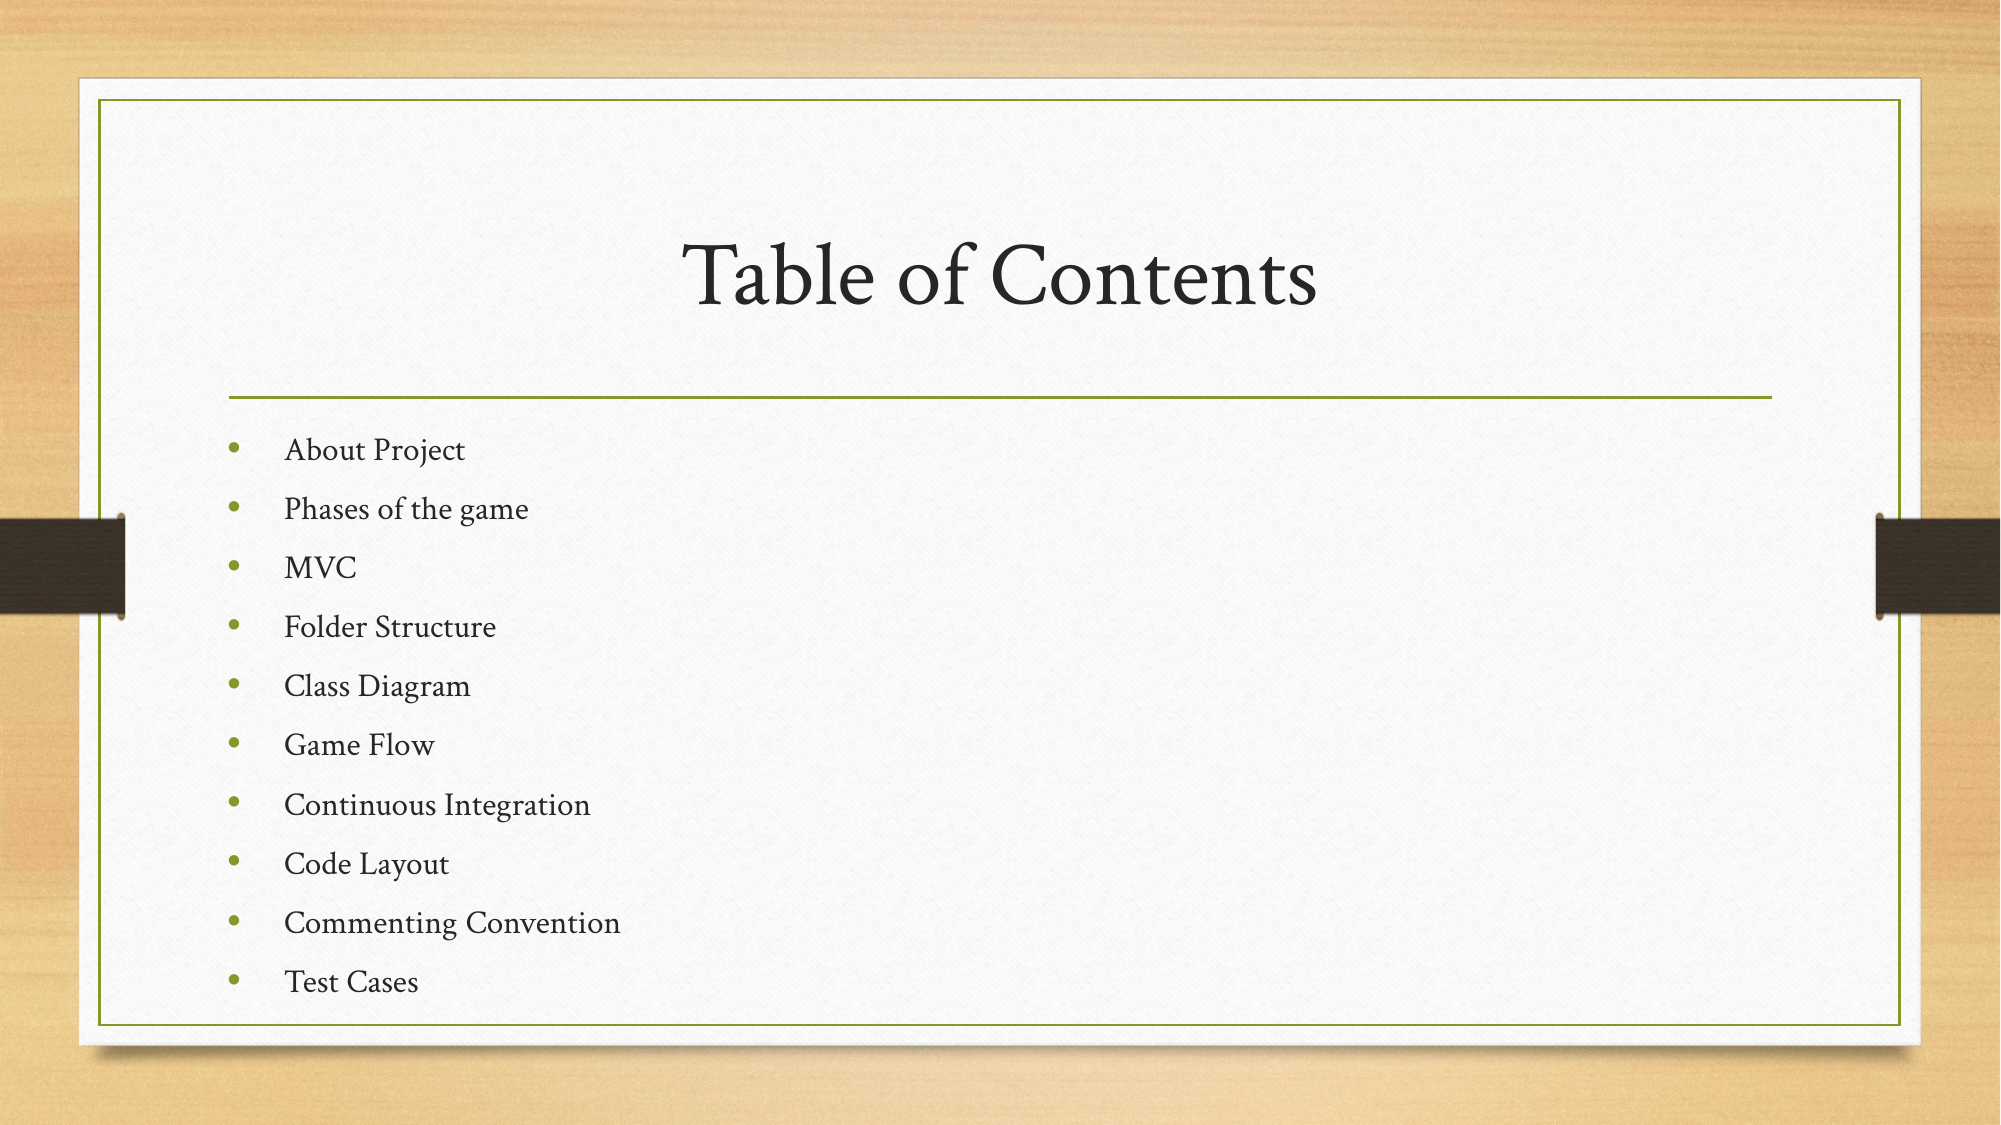

# Table of Contents
About Project
Phases of the game
MVC
Folder Structure
Class Diagram
Game Flow
Continuous Integration
Code Layout
Commenting Convention
Test Cases